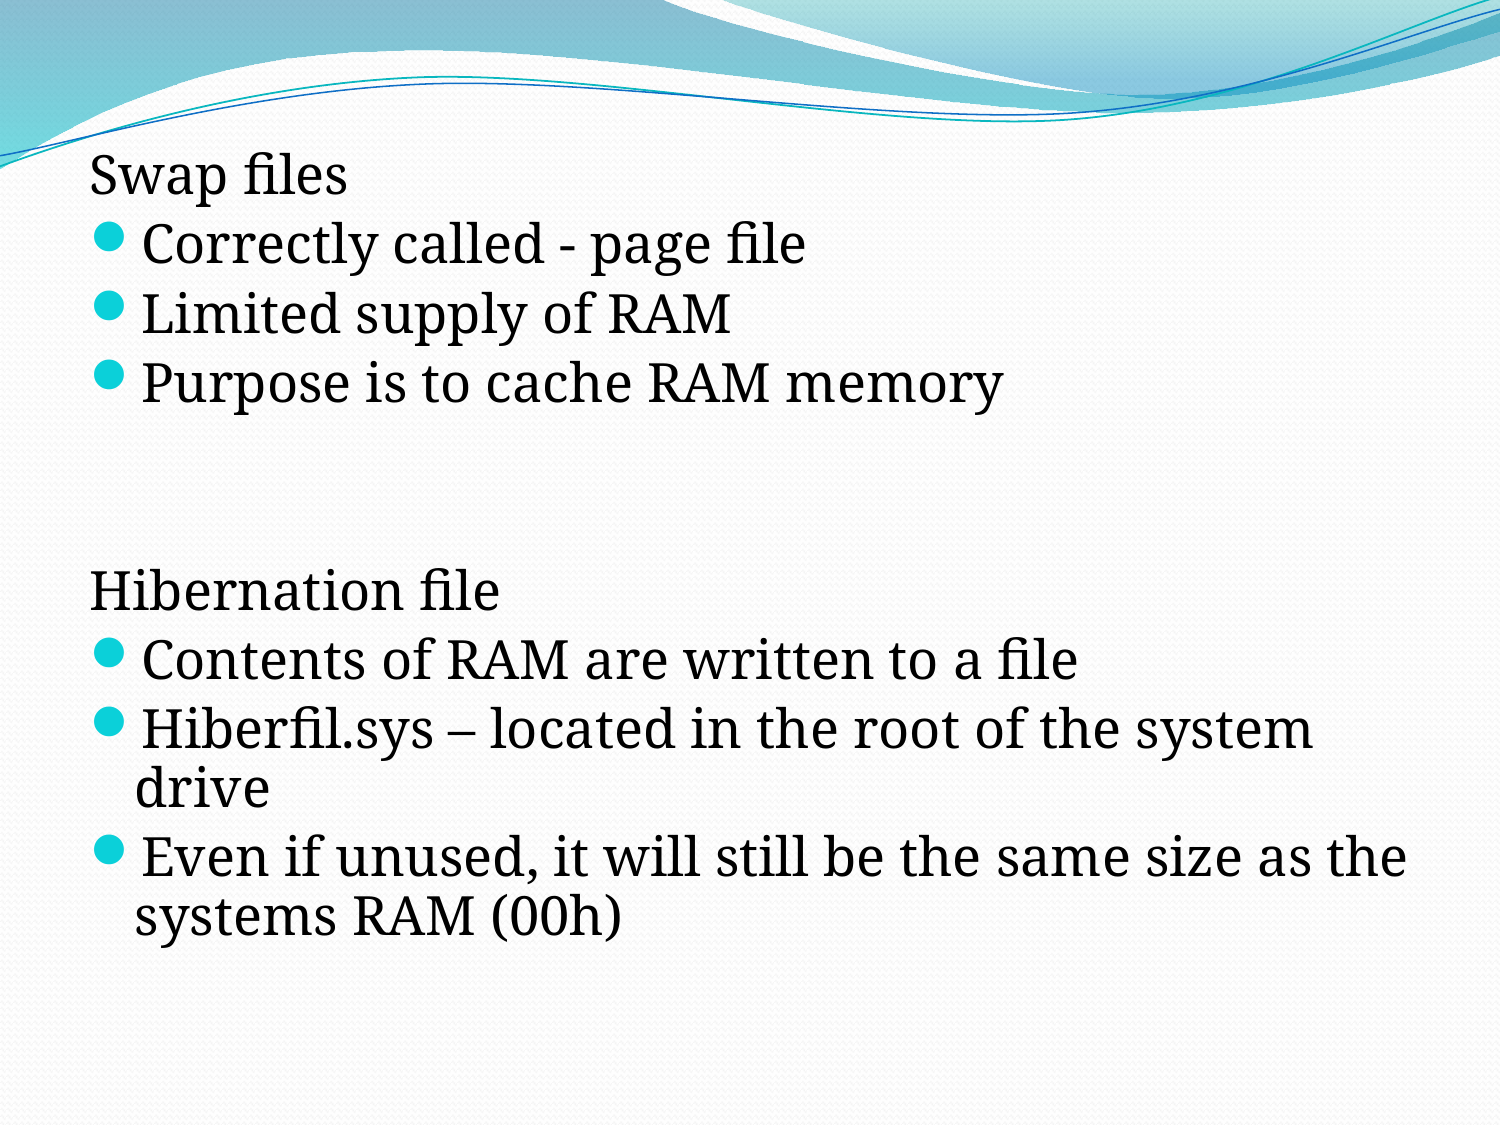

Swap files
Correctly called - page file
Limited supply of RAM
Purpose is to cache RAM memory

Hibernation file
Contents of RAM are written to a file
Hiberfil.sys – located in the root of the system drive
Even if unused, it will still be the same size as the systems RAM (00h)